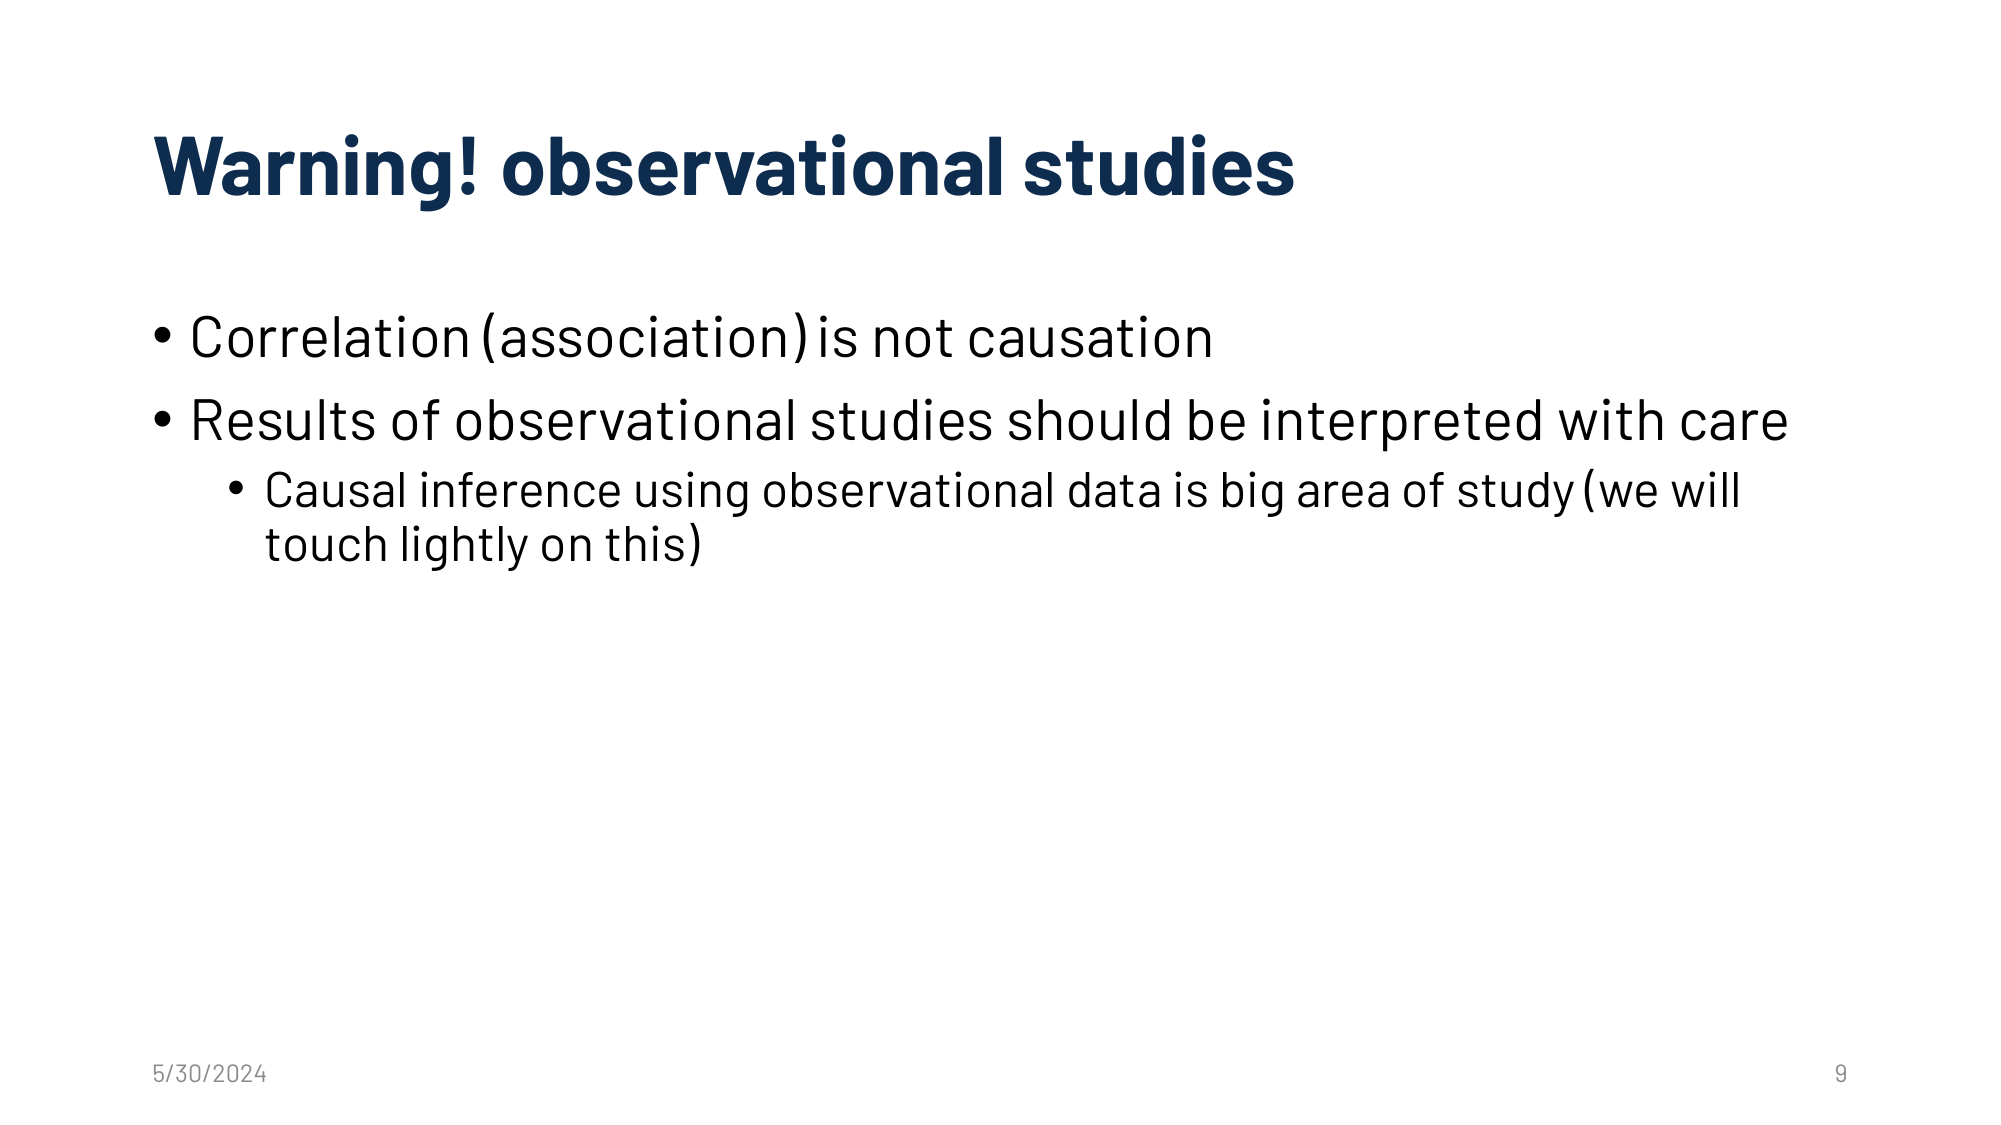

# Warning! observational studies
Correlation (association) is not causation
Results of observational studies should be interpreted with care
Causal inference using observational data is big area of study (we will touch lightly on this)

5/30/2024
9